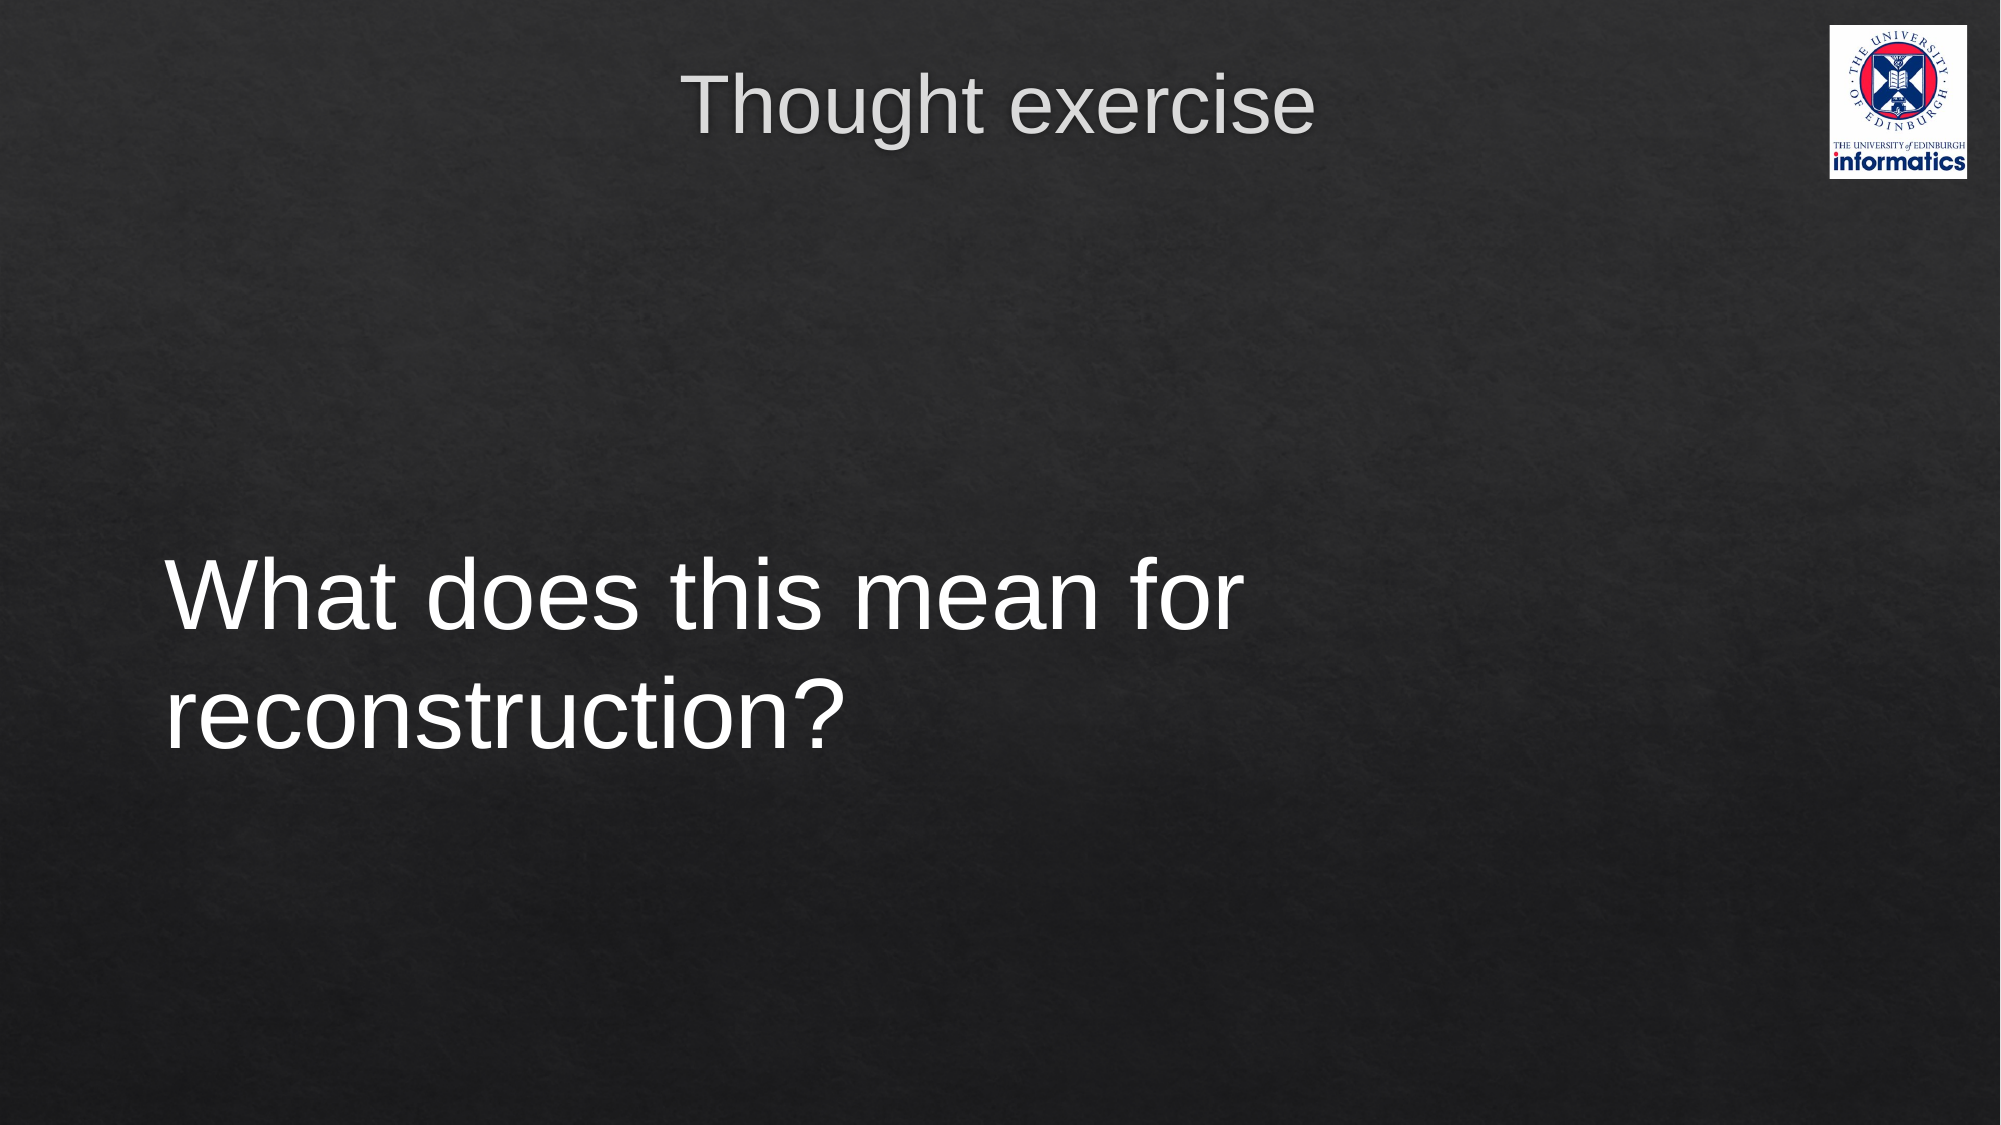

# Thought exercise
What does this mean for reconstruction?